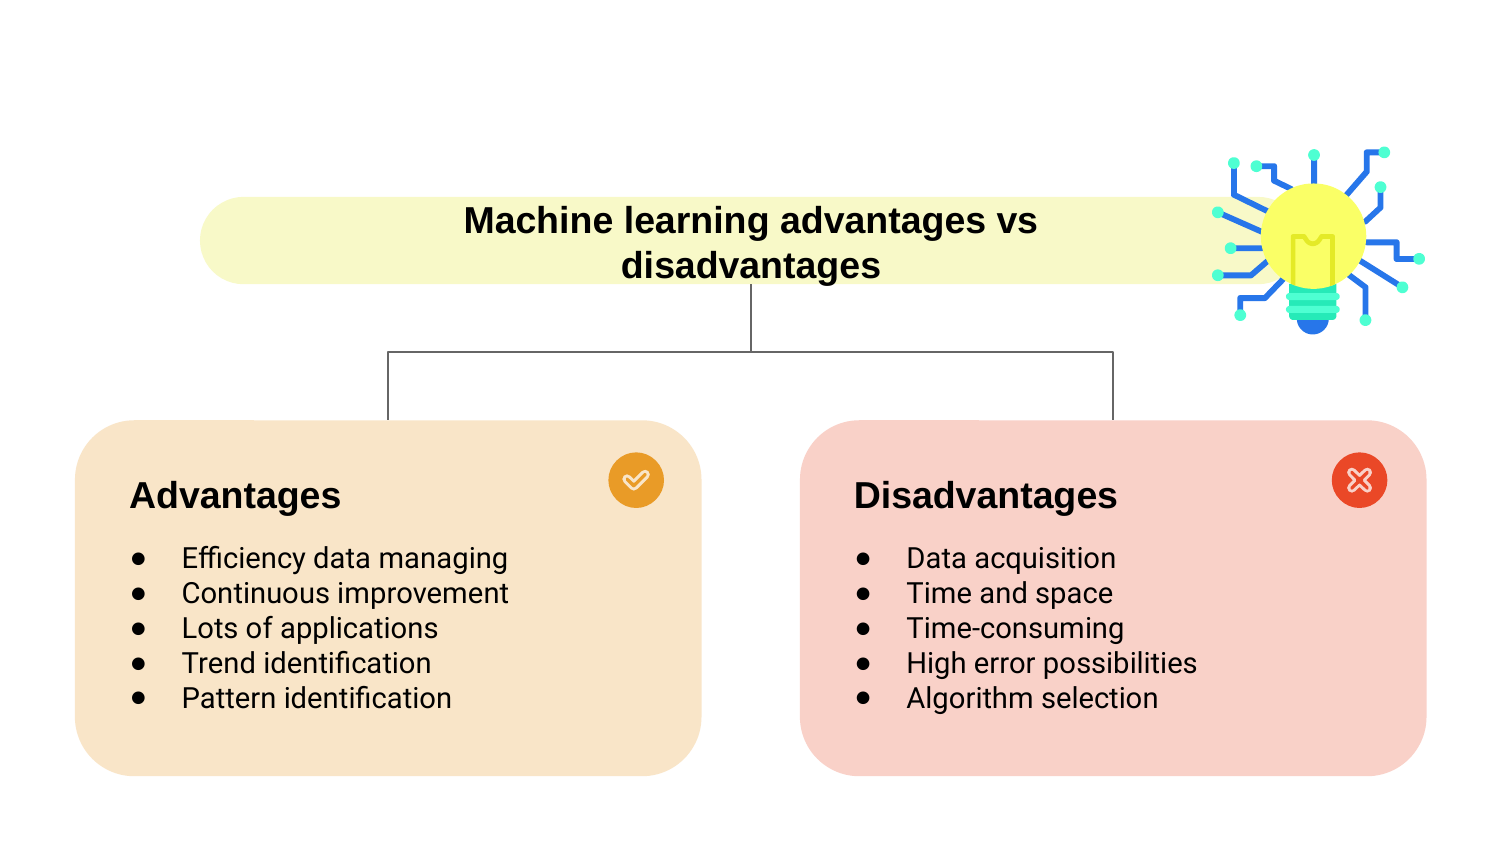

Machine learning advantages vs disadvantages

Advantages
Efficiency data managing
Continuous improvement
Lots of applications
Trend identification
Pattern identification
Disadvantages
Data acquisition
Time and space
Time-consuming
High error possibilities
Algorithm selection